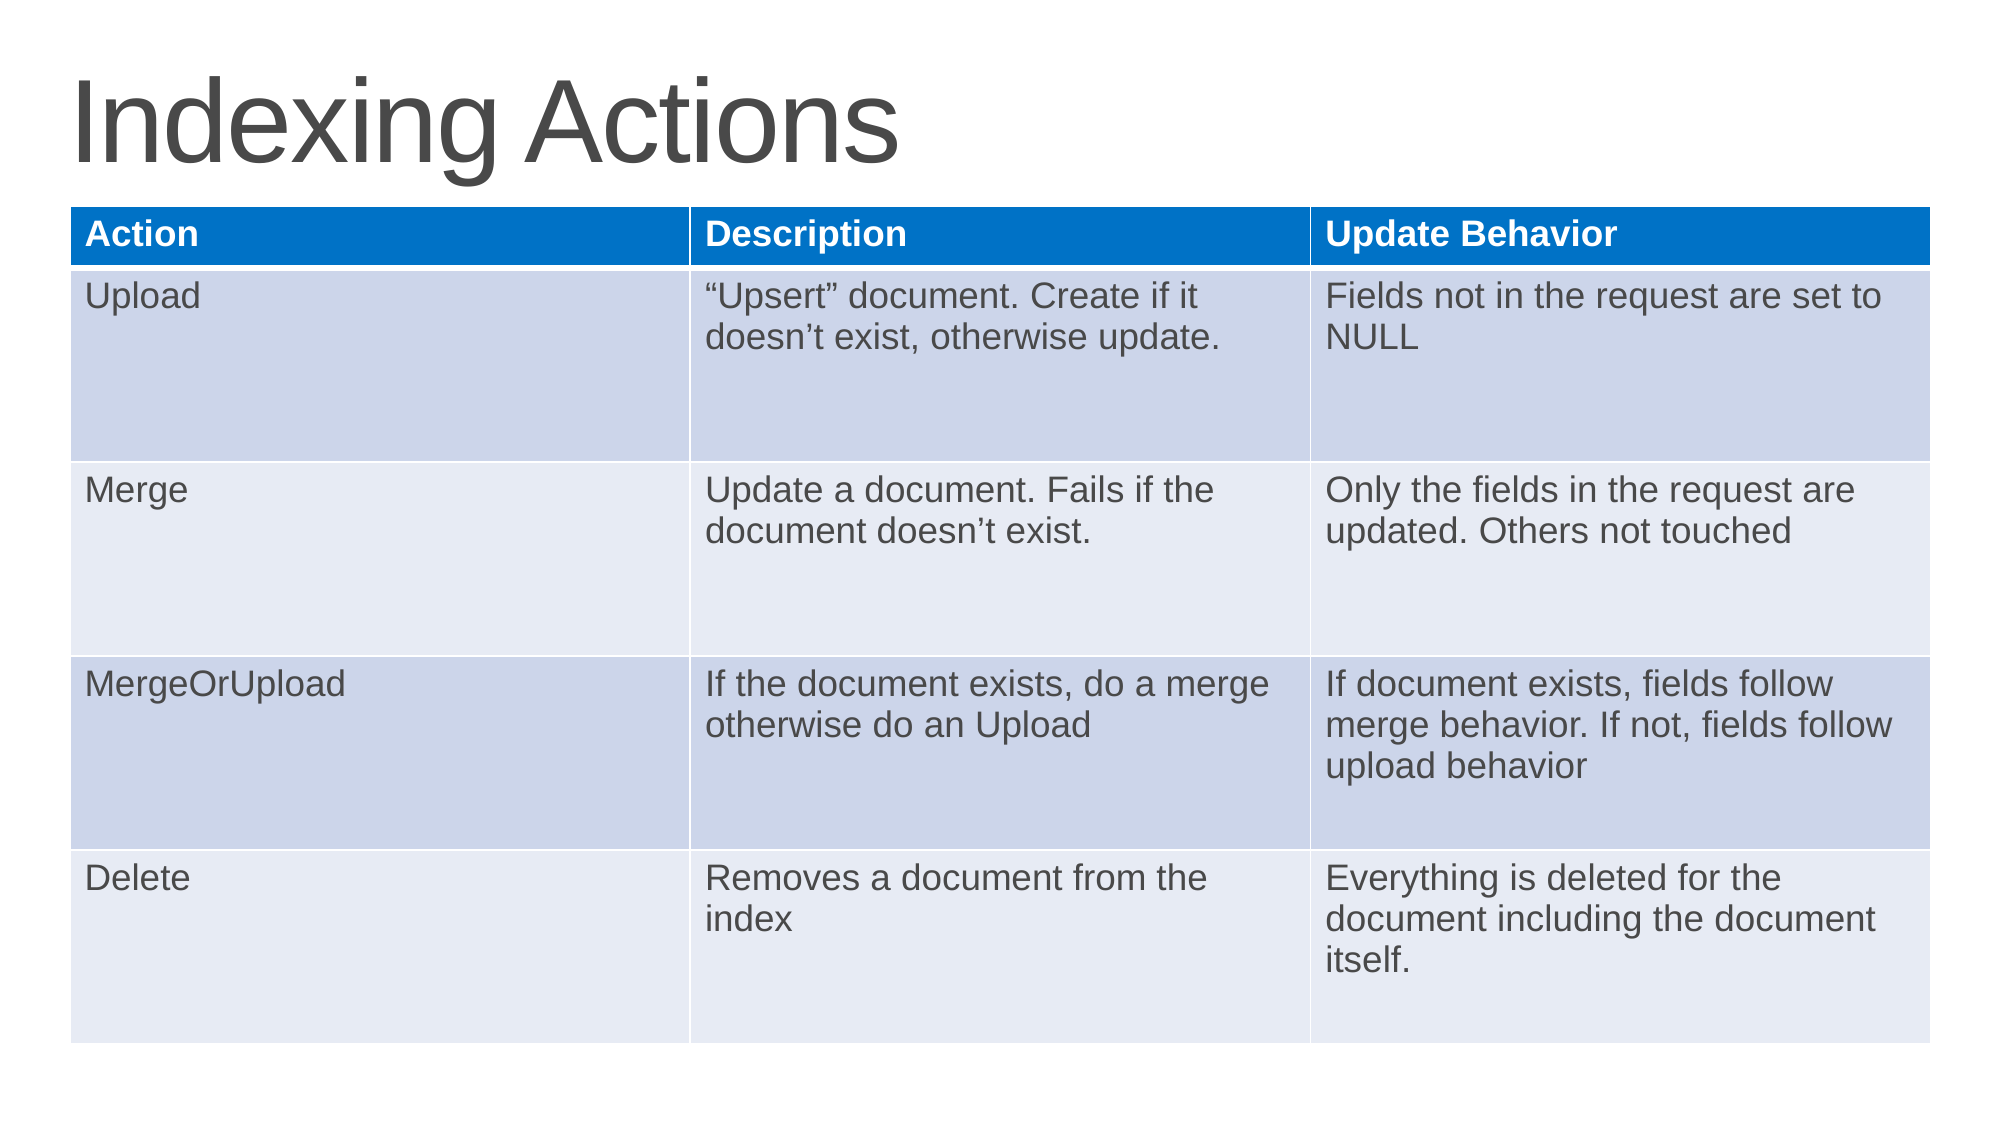

# Indexing Actions
| Action | Description | Update Behavior |
| --- | --- | --- |
| Upload | “Upsert” document. Create if it doesn’t exist, otherwise update. | Fields not in the request are set to NULL |
| Merge | Update a document. Fails if the document doesn’t exist. | Only the fields in the request are updated. Others not touched |
| MergeOrUpload | If the document exists, do a merge otherwise do an Upload | If document exists, fields follow merge behavior. If not, fields follow upload behavior |
| Delete | Removes a document from the index | Everything is deleted for the document including the document itself. |